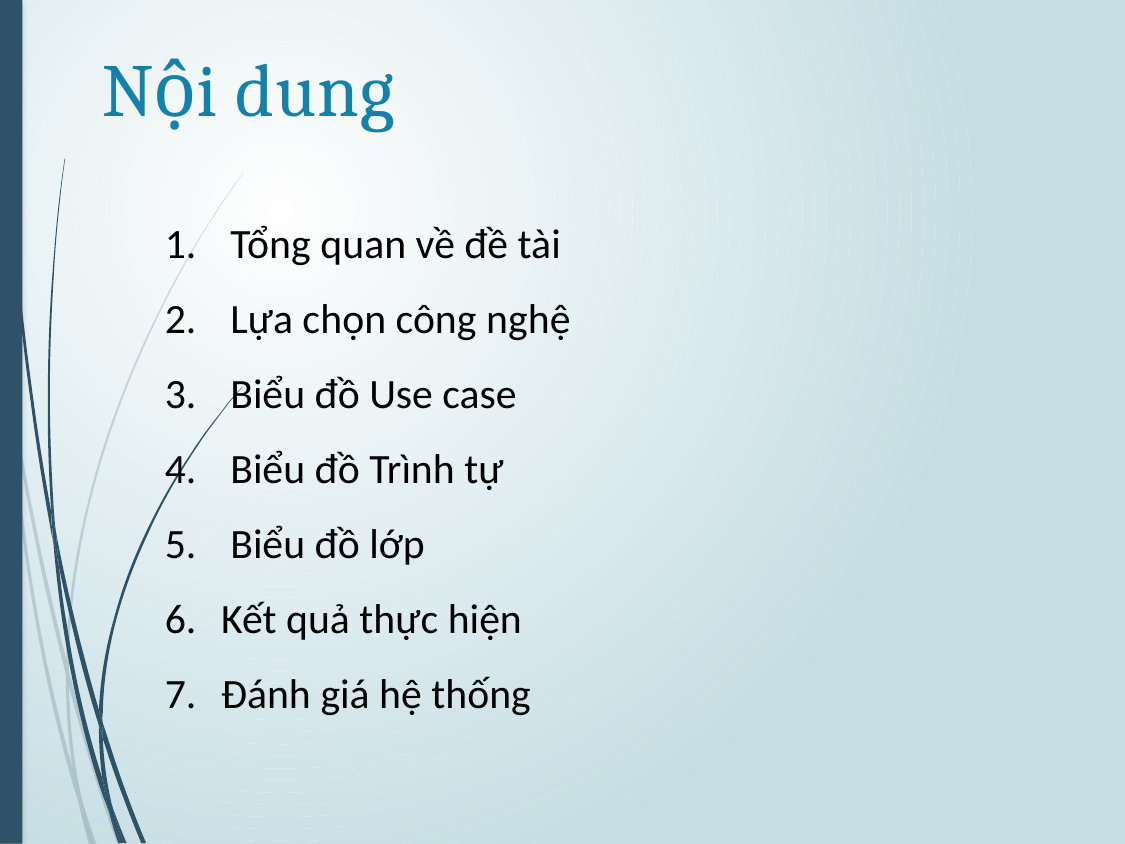

# Nội dung
 Tổng quan về đề tài
 Lựa chọn công nghệ
 Biểu đồ Use case
 Biểu đồ Trình tự
 Biểu đồ lớp
Kết quả thực hiện
Đánh giá hệ thống